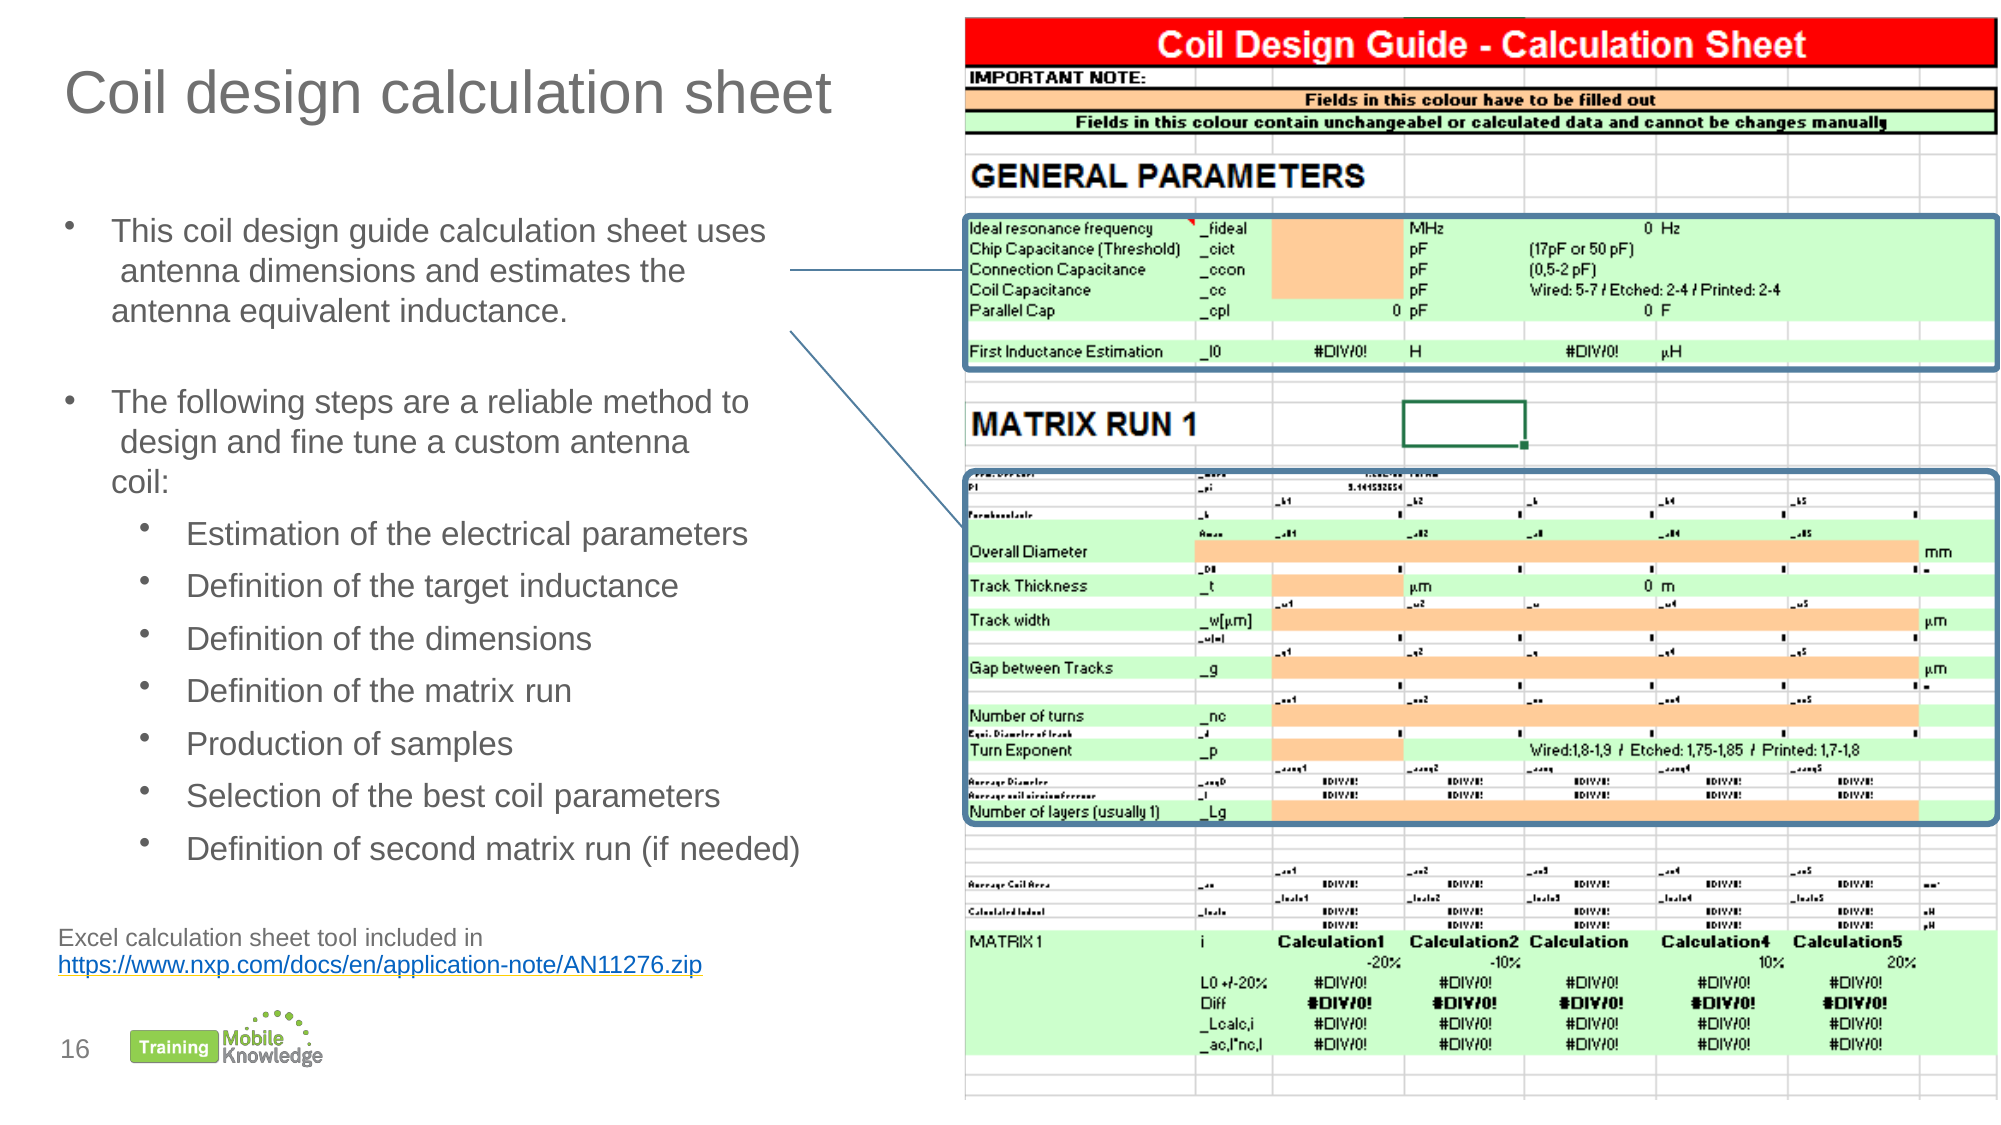

# Coil design calculation sheet
This coil design guide calculation sheet uses  antenna dimensions and estimates the  antenna equivalent inductance.

The following steps are a reliable method to  design and fine tune a custom antenna coil:
Estimation of the electrical parameters
Definition of the target inductance
Definition of the dimensions
Definition of the matrix run
Production of samples
Selection of the best coil parameters
Definition of second matrix run (if needed)

Excel calculation sheet tool included in  https://www.nxp.com/docs/en/application-note/AN11276.zip

16